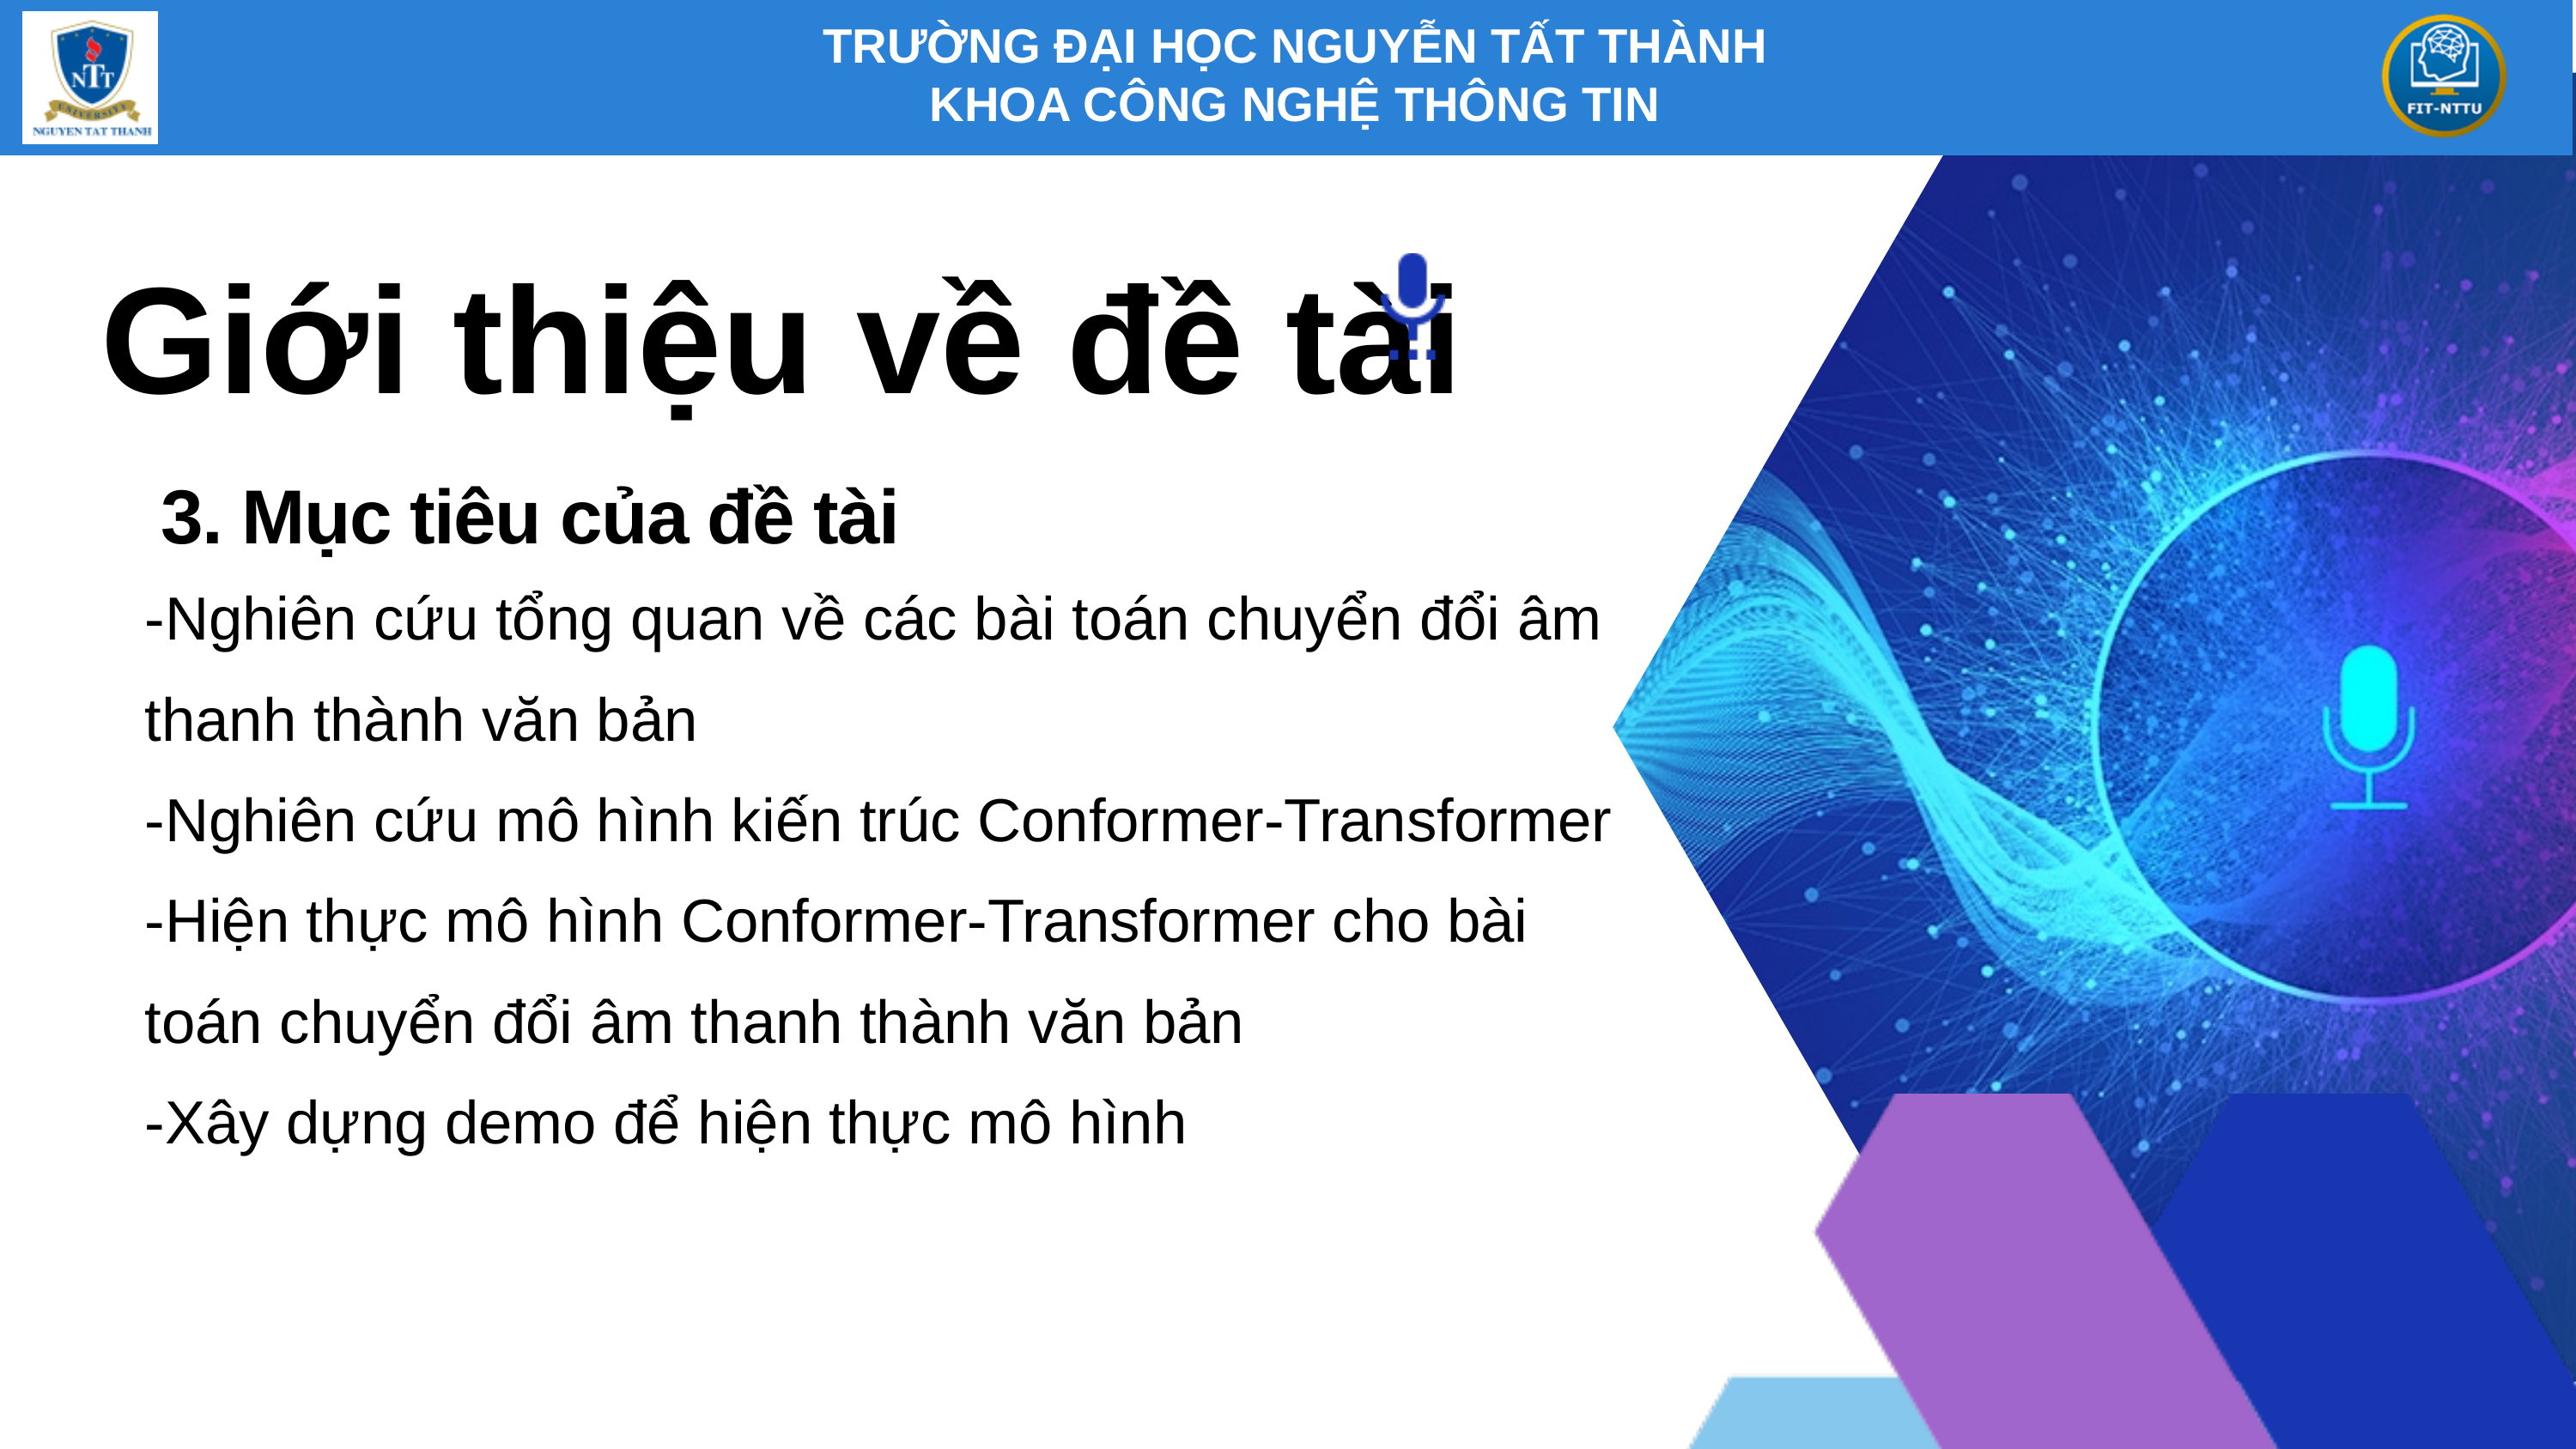

TRƯỜNG ĐẠI HỌC NGUYỄN TẤT THÀNH
KHOA CÔNG NGHỆ THÔNG TIN

Giới thiệu về đề tài
   3. Mục tiêu của đề tài

-Nghiên cứu tổng quan về các bài toán chuyển đổi âm thanh thành văn bản
-Nghiên cứu mô hình kiến trúc Conformer-Transformer
-Hiện thực mô hình Conformer-Transformer cho bài toán chuyển đổi âm thanh thành văn bản
-Xây dựng demo để hiện thực mô hình